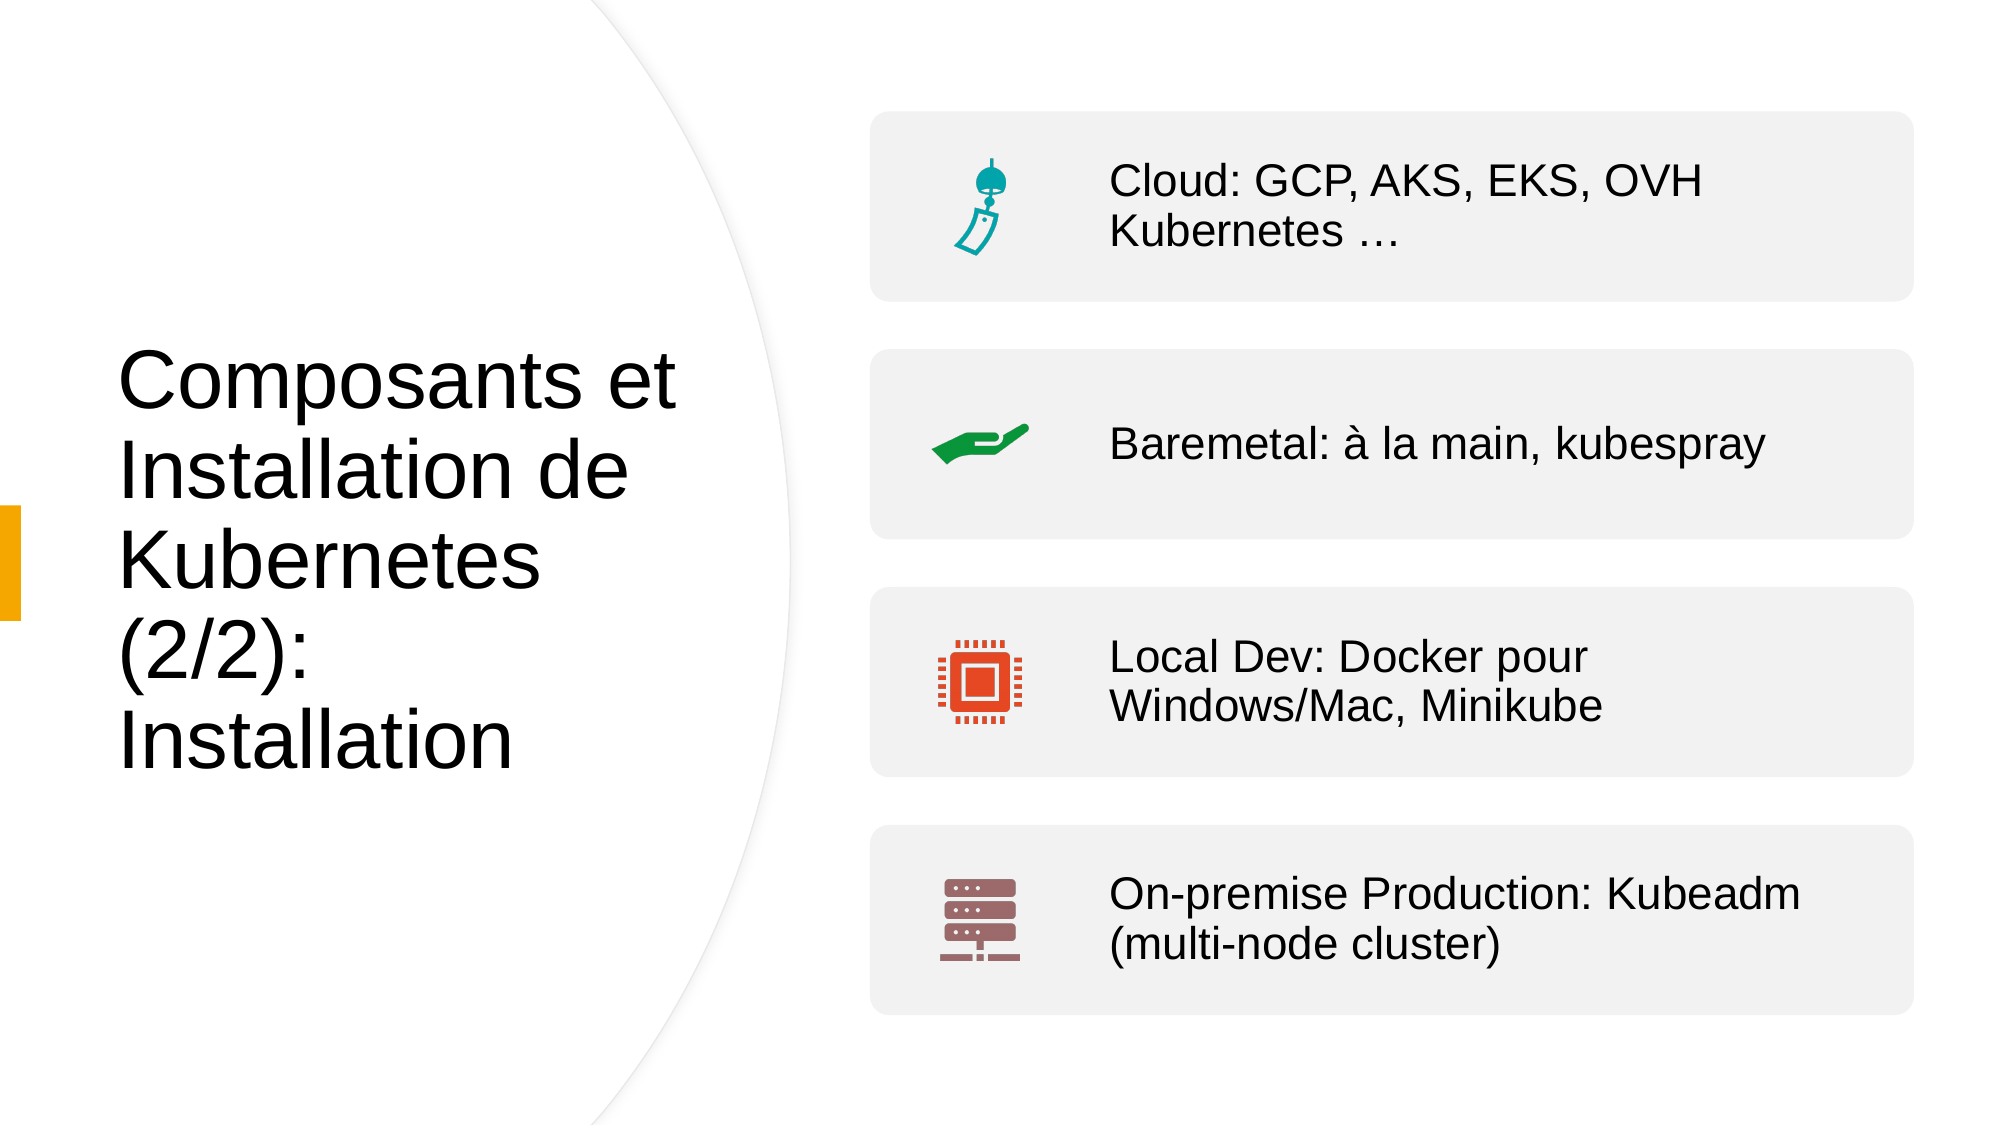

Cloud: GCP, AKS, EKS, OVH Kubernetes …
Baremetal: à la main, kubespray
Local Dev: Docker pour Windows/Mac, Minikube
On-premise Production: Kubeadm (multi-node cluster)
# Composants et Installation de Kubernetes (2/2): Installation